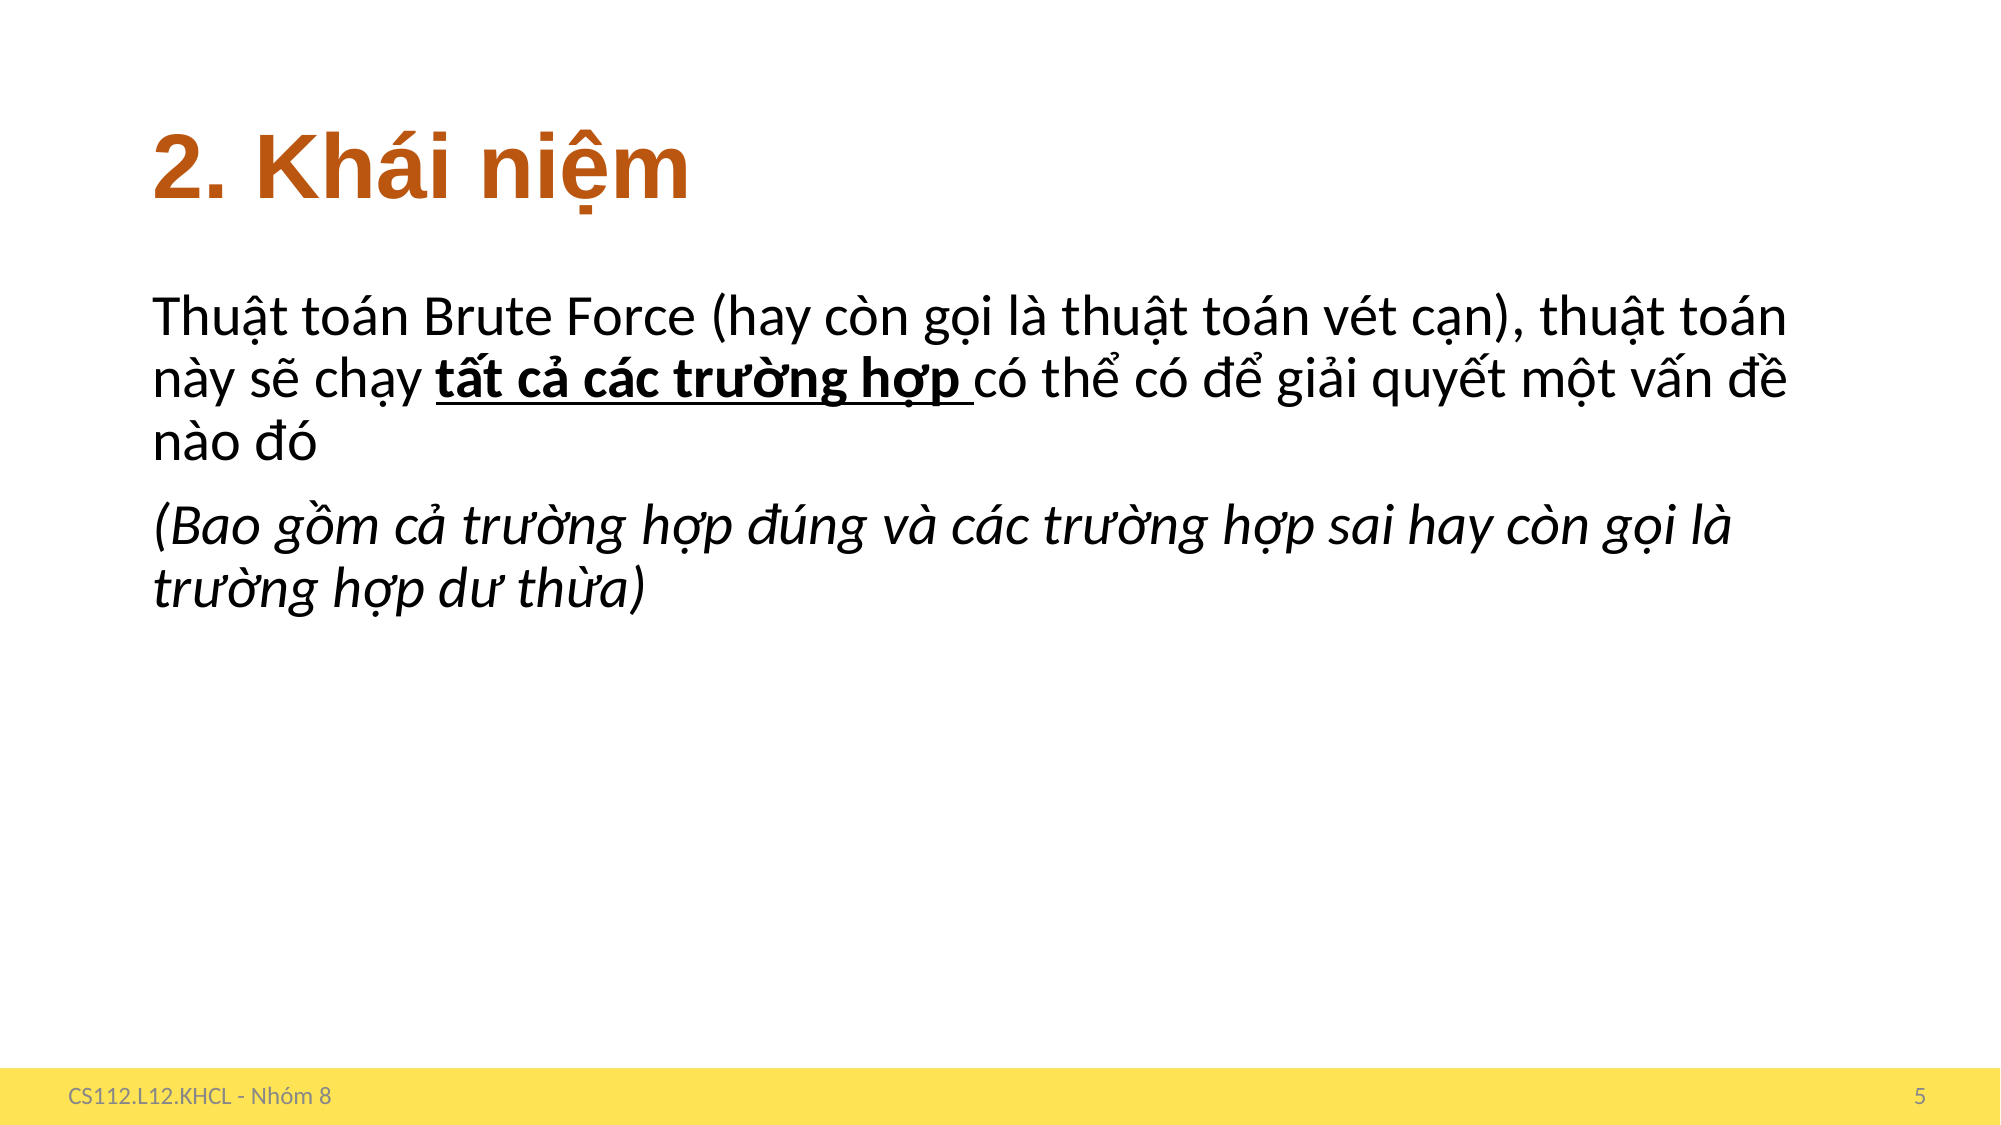

# 2. Khái niệm
Thuật toán Brute Force (hay còn gọi là thuật toán vét cạn), thuật toán này sẽ chạy tất cả các trường hợp có thể có để giải quyết một vấn đề nào đó
(Bao gồm cả trường hợp đúng và các trường hợp sai hay còn gọi là trường hợp dư thừa)

CS112.L12.KHCL - Nhóm 8
5